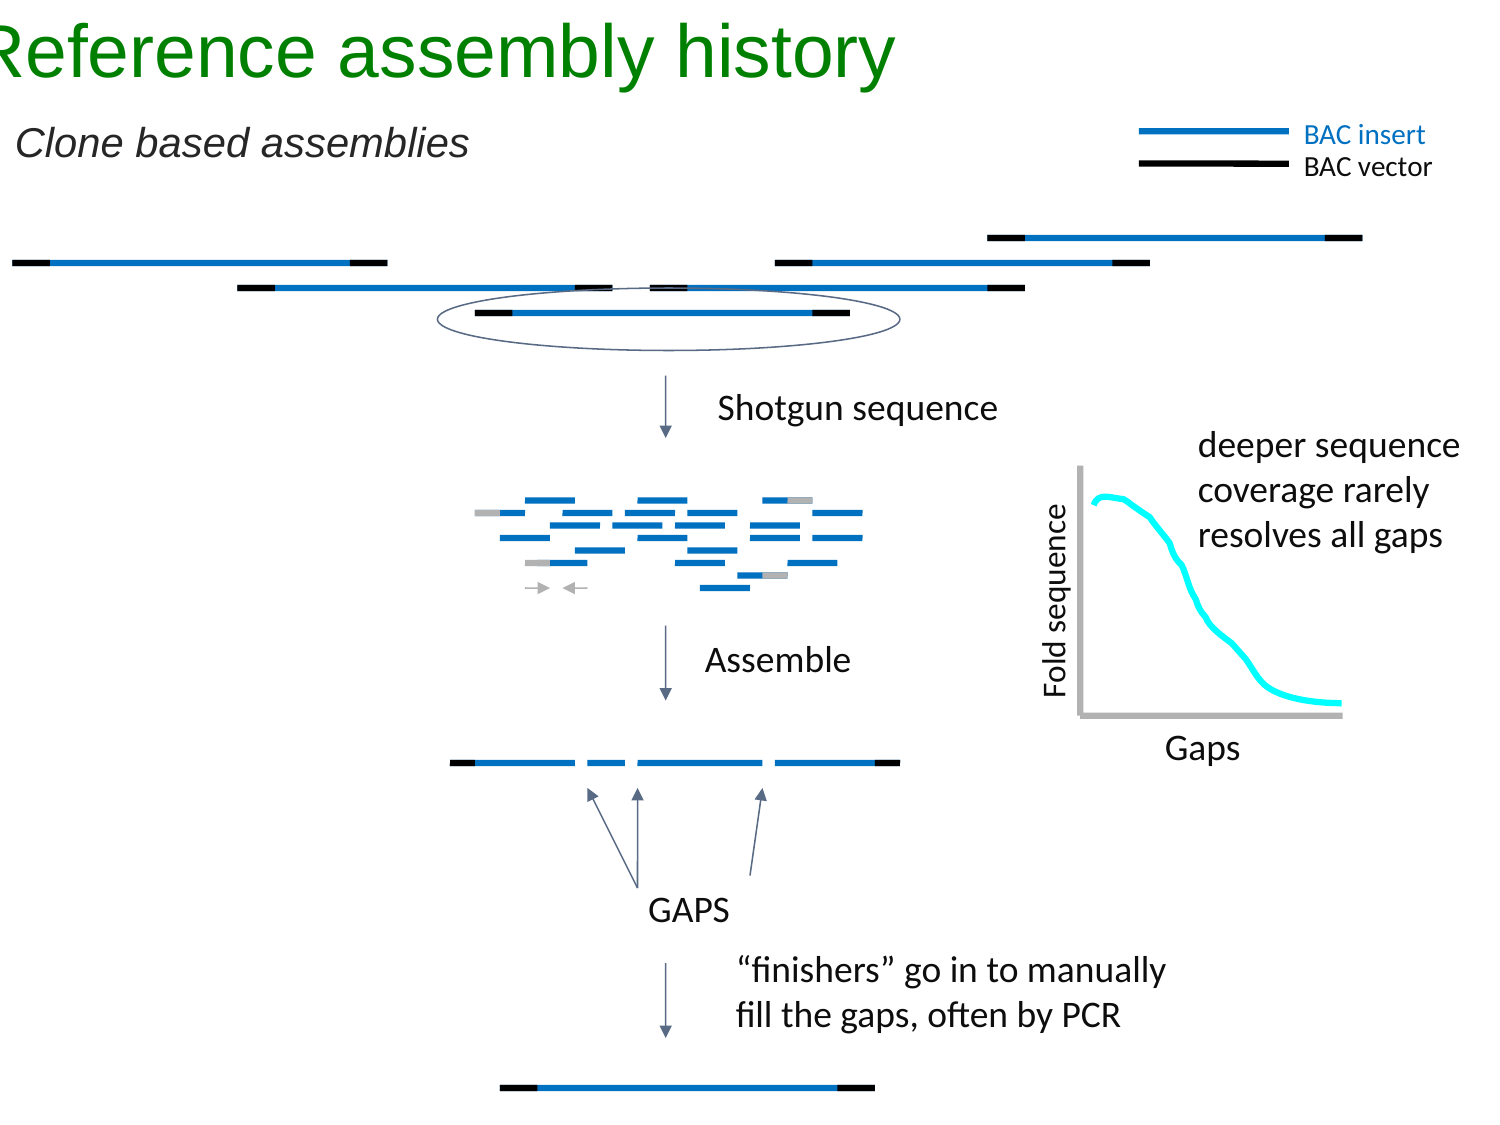

Reference assembly history
BAC insert
Clone based assemblies

BAC vector

Shotgun sequence
deeper sequence
coverage rarely
resolves all gaps

Fold sequence

Gaps

Assemble

GAPS
“finishers” go in to manually
fill the gaps, often by PCR